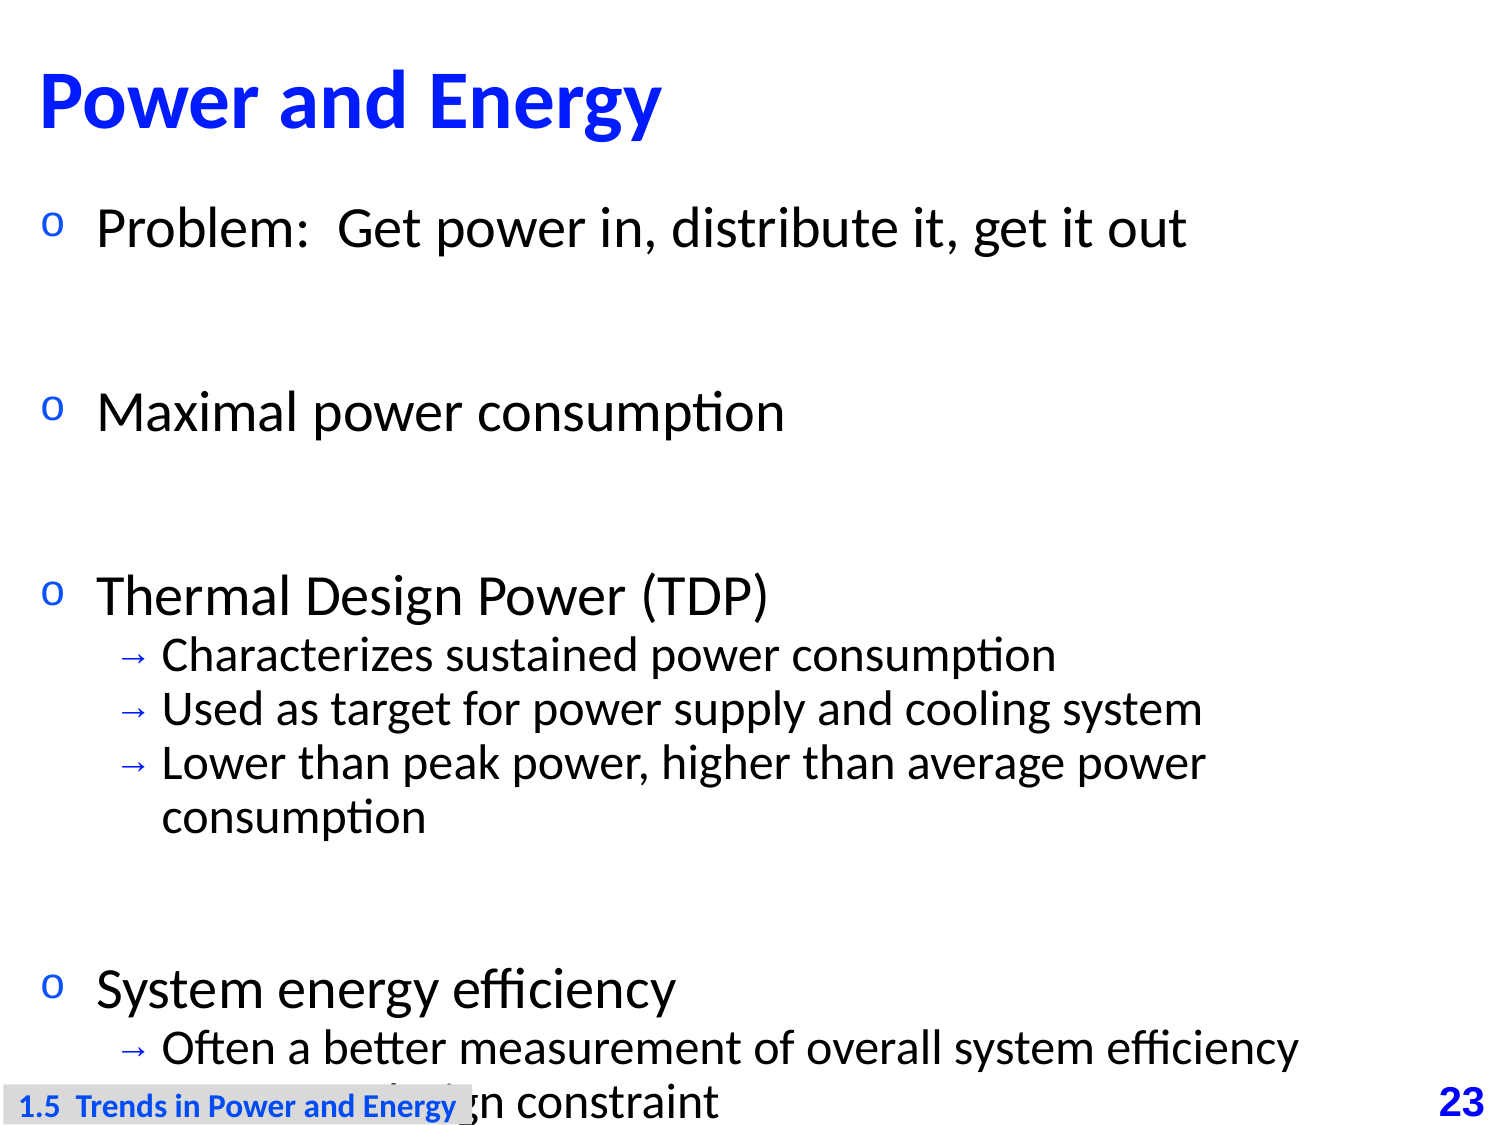

# Power and Energy
Problem:  Get power in, distribute it, get it out

Maximal power consumption

Thermal Design Power (TDP)
Characterizes sustained power consumption
Used as target for power supply and cooling system
Lower than peak power, higher than average power consumption

System energy efficiency
Often a better measurement of overall system efficiency
Power = a design constraint
23
1.5  Trends in Power and Energy